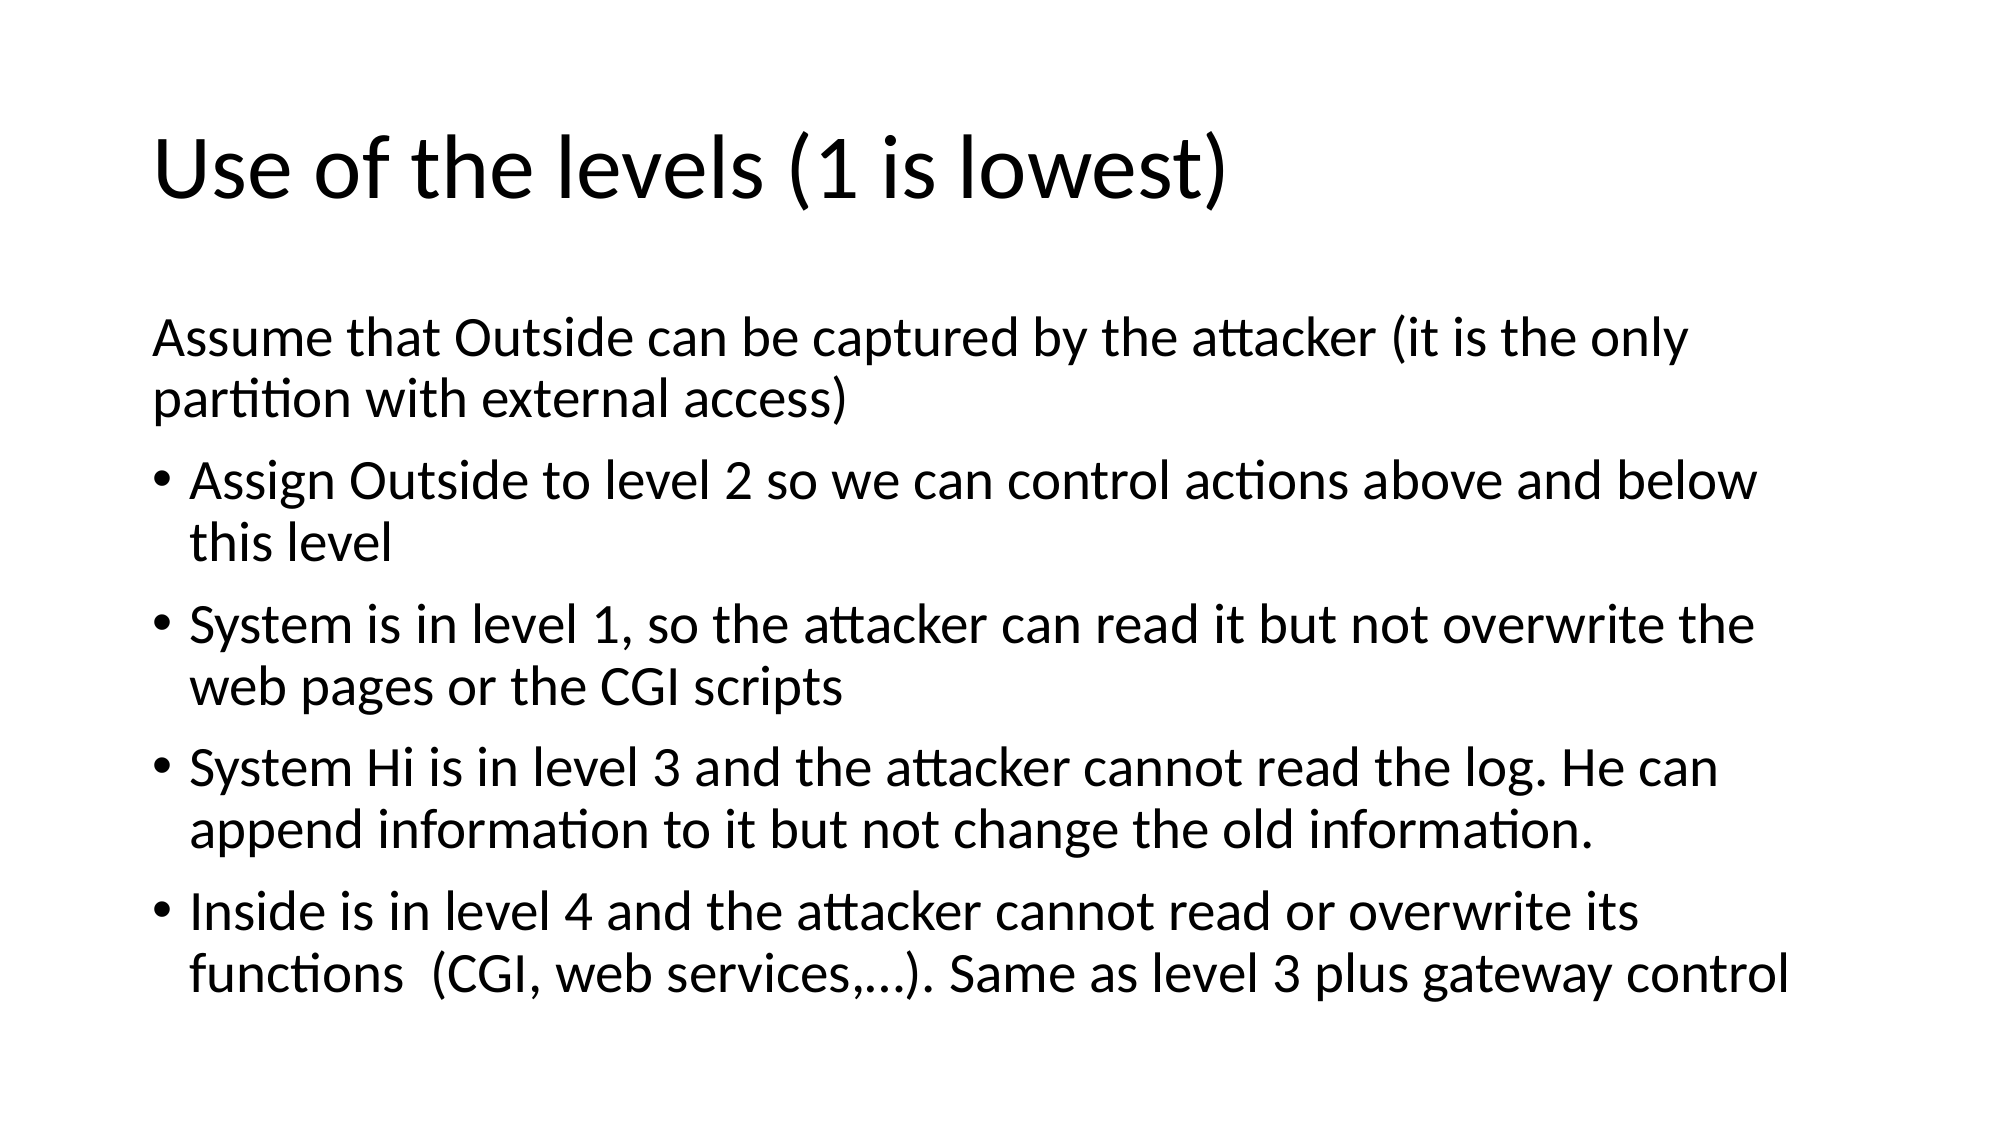

# Use of the levels (1 is lowest)
Assume that Outside can be captured by the attacker (it is the only partition with external access)
Assign Outside to level 2 so we can control actions above and below this level
System is in level 1, so the attacker can read it but not overwrite the web pages or the CGI scripts
System Hi is in level 3 and the attacker cannot read the log. He can append information to it but not change the old information.
Inside is in level 4 and the attacker cannot read or overwrite its functions  (CGI, web services,…). Same as level 3 plus gateway control